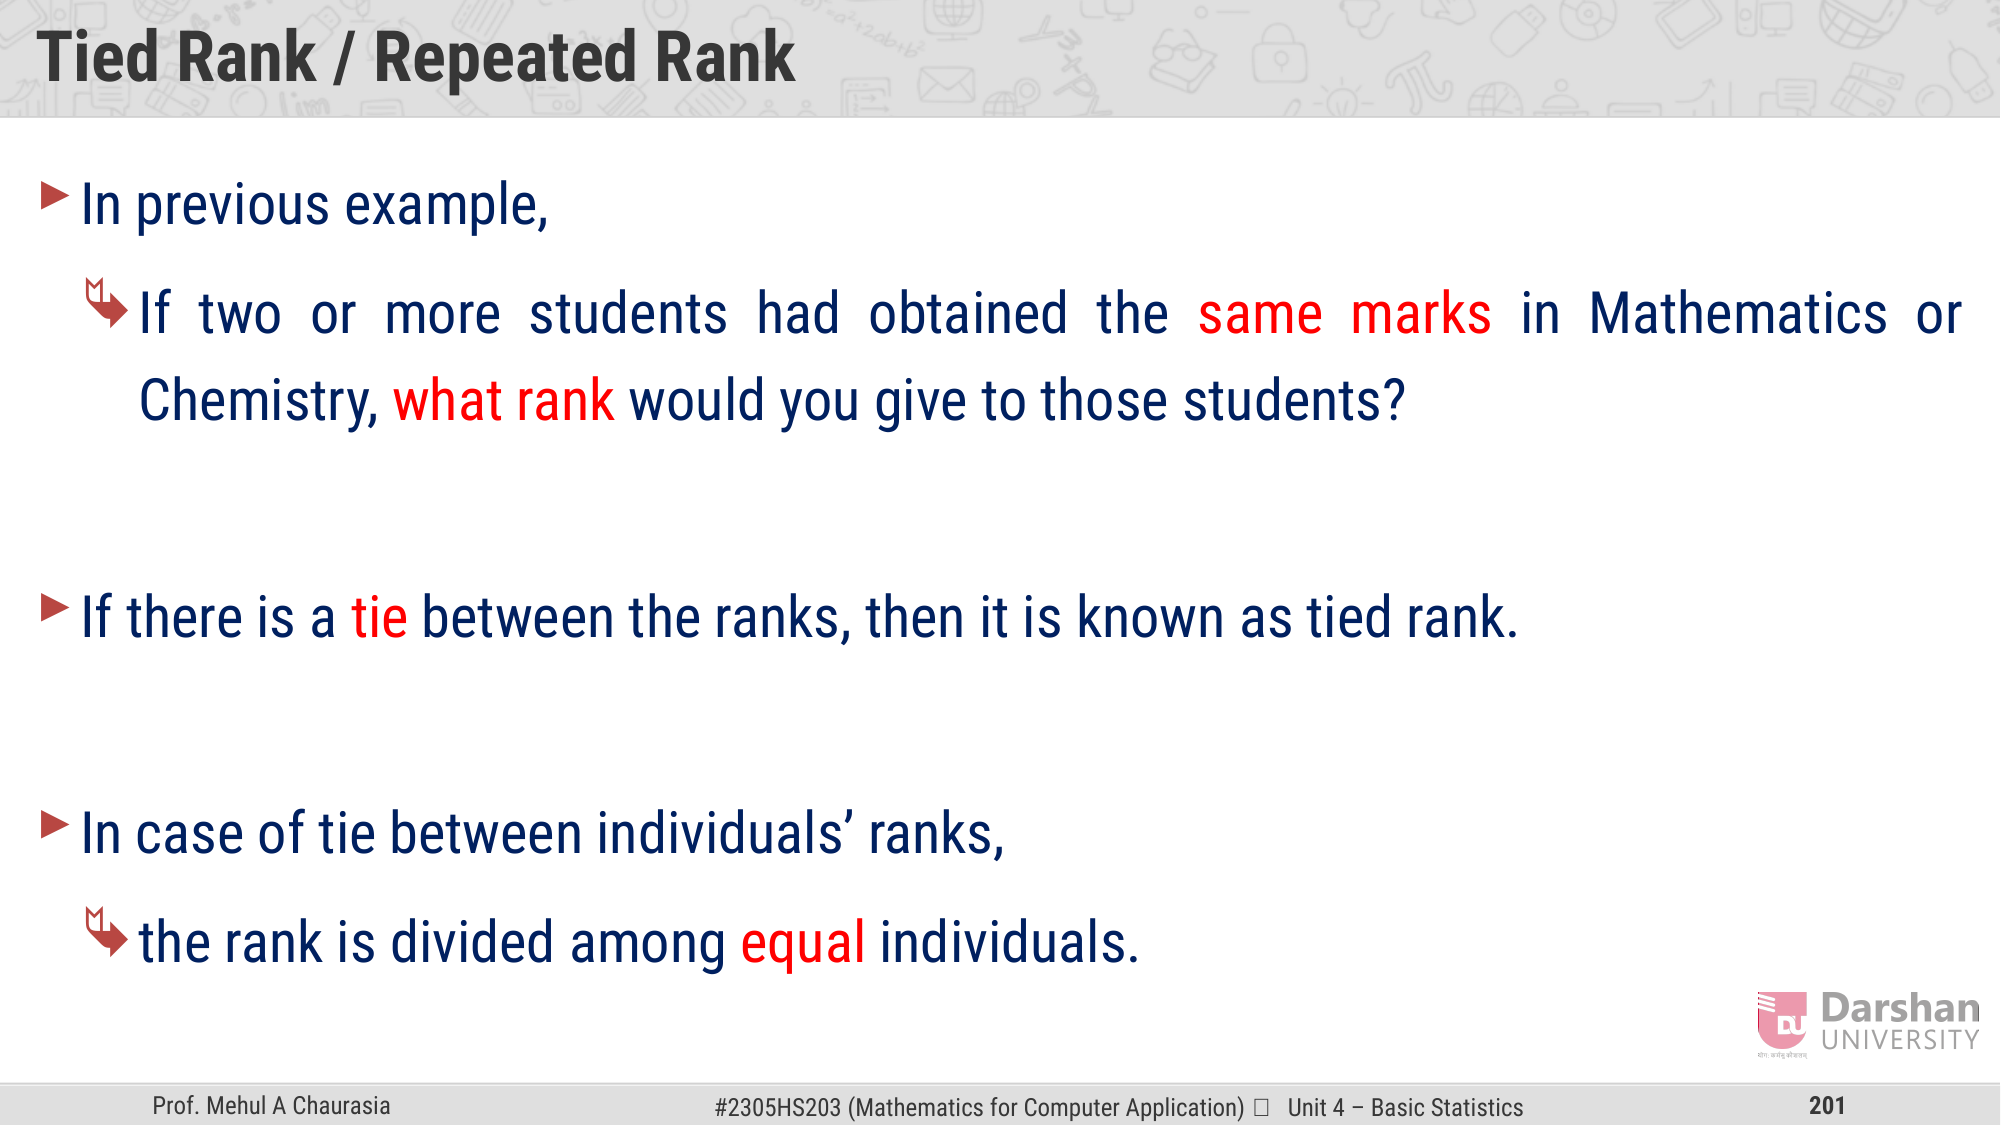

# Tied Rank / Repeated Rank
In previous example,
If two or more students had obtained the same marks in Mathematics or Chemistry, what rank would you give to those students?

If there is a tie between the ranks, then it is known as tied rank.

In case of tie between individuals’ ranks,
the rank is divided among equal individuals.